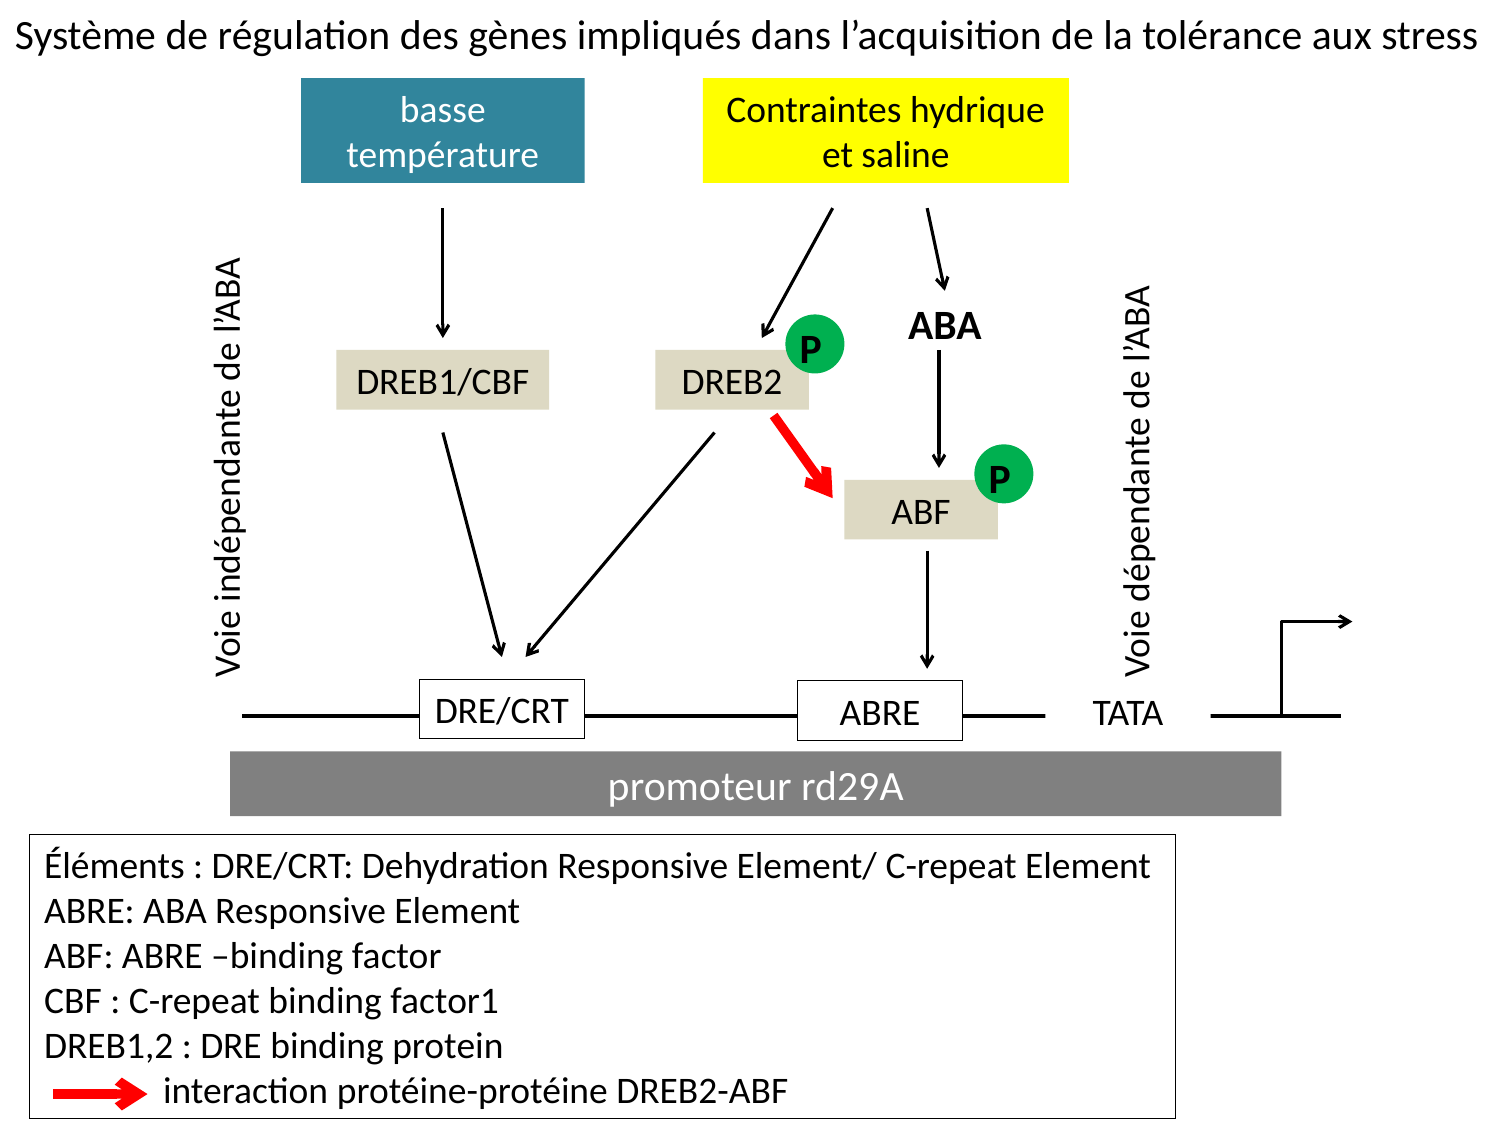

Système de régulation des gènes impliqués dans l’acquisition de la tolérance aux stress
basse température
Contraintes hydrique et saline
ABA

P
DREB1/CBF
DREB2
Voie indépendante de l’ABA
Voie dépendante de l’ABA

P
ABF
DRE/CRT
ABRE
TATA
promoteur rd29A
Éléments : DRE/CRT: Dehydration Responsive Element/ C-repeat Element
ABRE: ABA Responsive Element
ABF: ABRE –binding factor
CBF : C-repeat binding factor1
DREB1,2 : DRE binding protein
              interaction protéine-protéine DREB2-ABF